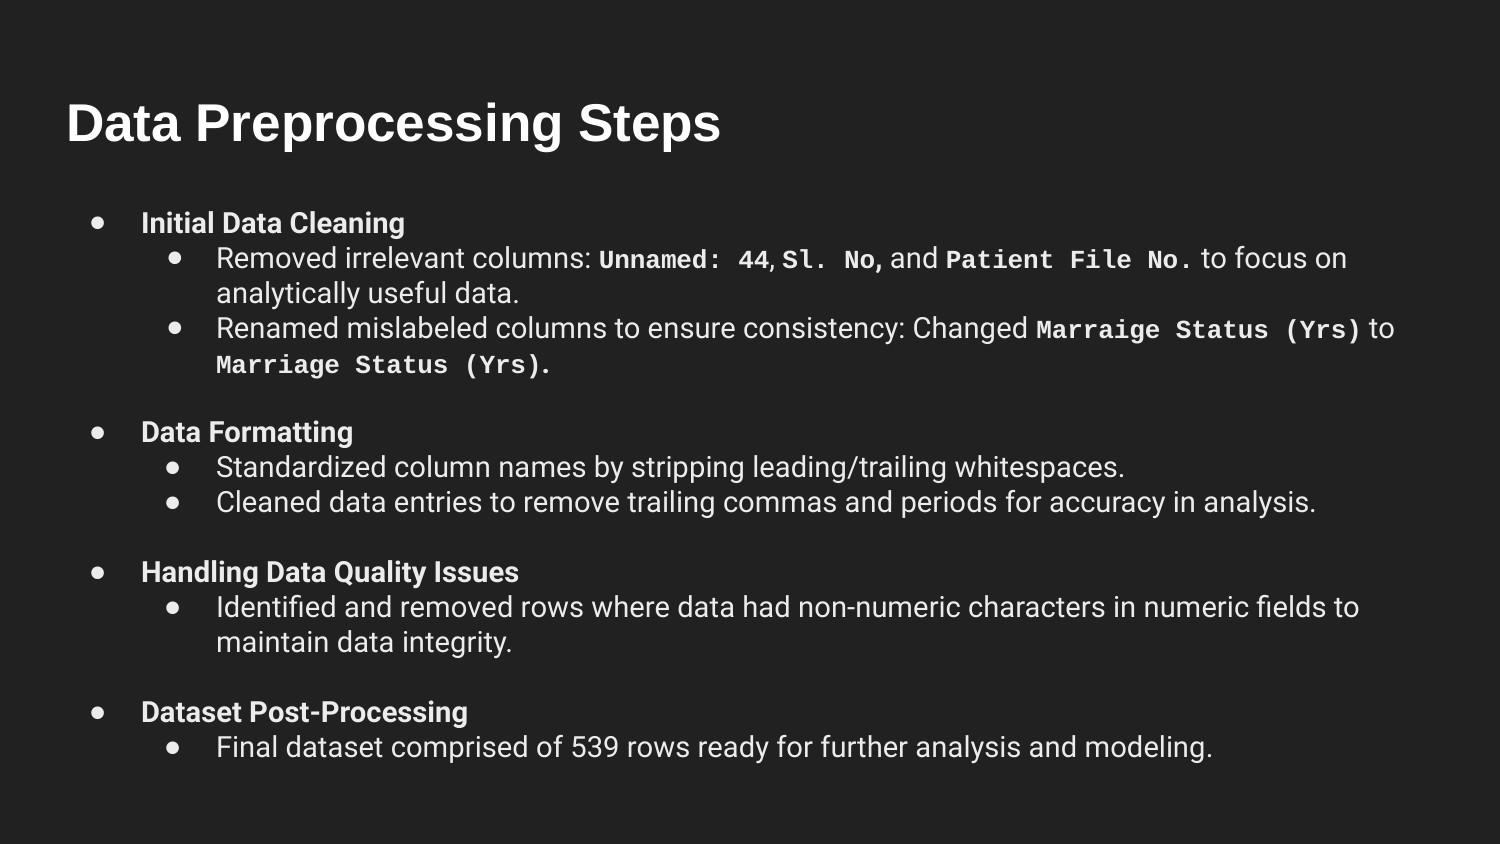

# Data Preprocessing Steps
Initial Data Cleaning
Removed irrelevant columns: Unnamed: 44, Sl. No, and Patient File No. to focus on analytically useful data.
Renamed mislabeled columns to ensure consistency: Changed Marraige Status (Yrs) to Marriage Status (Yrs).

Data Formatting
Standardized column names by stripping leading/trailing whitespaces.
Cleaned data entries to remove trailing commas and periods for accuracy in analysis.

Handling Data Quality Issues
Identified and removed rows where data had non-numeric characters in numeric fields to maintain data integrity.

Dataset Post-Processing
Final dataset comprised of 539 rows ready for further analysis and modeling.